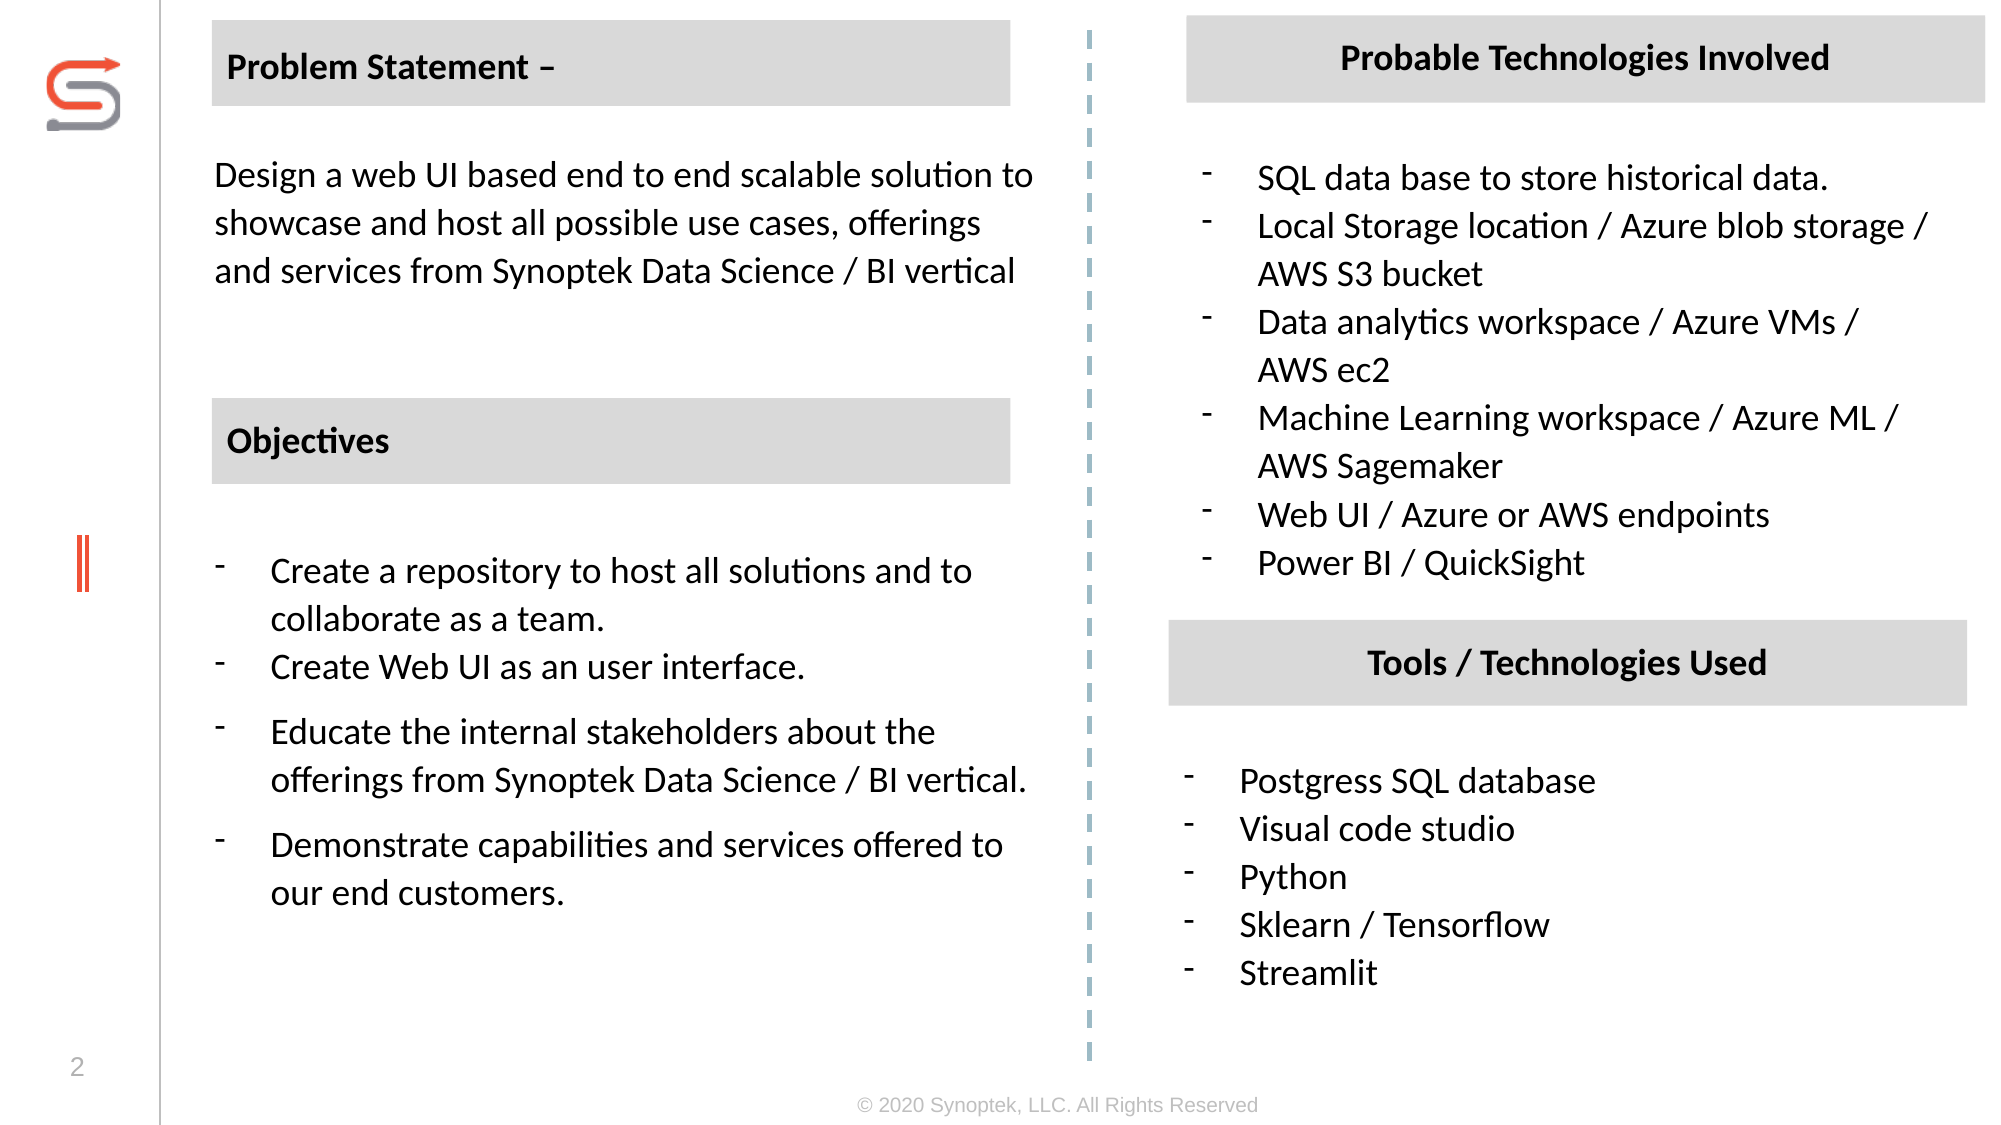

Probable Technologies Involved
Probable Technologies Involved
Problem Statement –
Design a web UI based end to end scalable solution to showcase and host all possible use cases, offerings and services from Synoptek Data Science / BI vertical
SQL data base to store historical data.
Local Storage location / Azure blob storage / AWS S3 bucket
Data analytics workspace / Azure VMs / AWS ec2
Machine Learning workspace / Azure ML / AWS Sagemaker
Web UI / Azure or AWS endpoints
Power BI / QuickSight
Objectives
Create a repository to host all solutions and to collaborate as a team.
Create Web UI as an user interface.
Educate the internal stakeholders about the offerings from Synoptek Data Science / BI vertical.
Demonstrate capabilities and services offered to our end customers.
Tools / Technologies Used
Postgress SQL database
Visual code studio
Python
Sklearn / Tensorflow
Streamlit
2